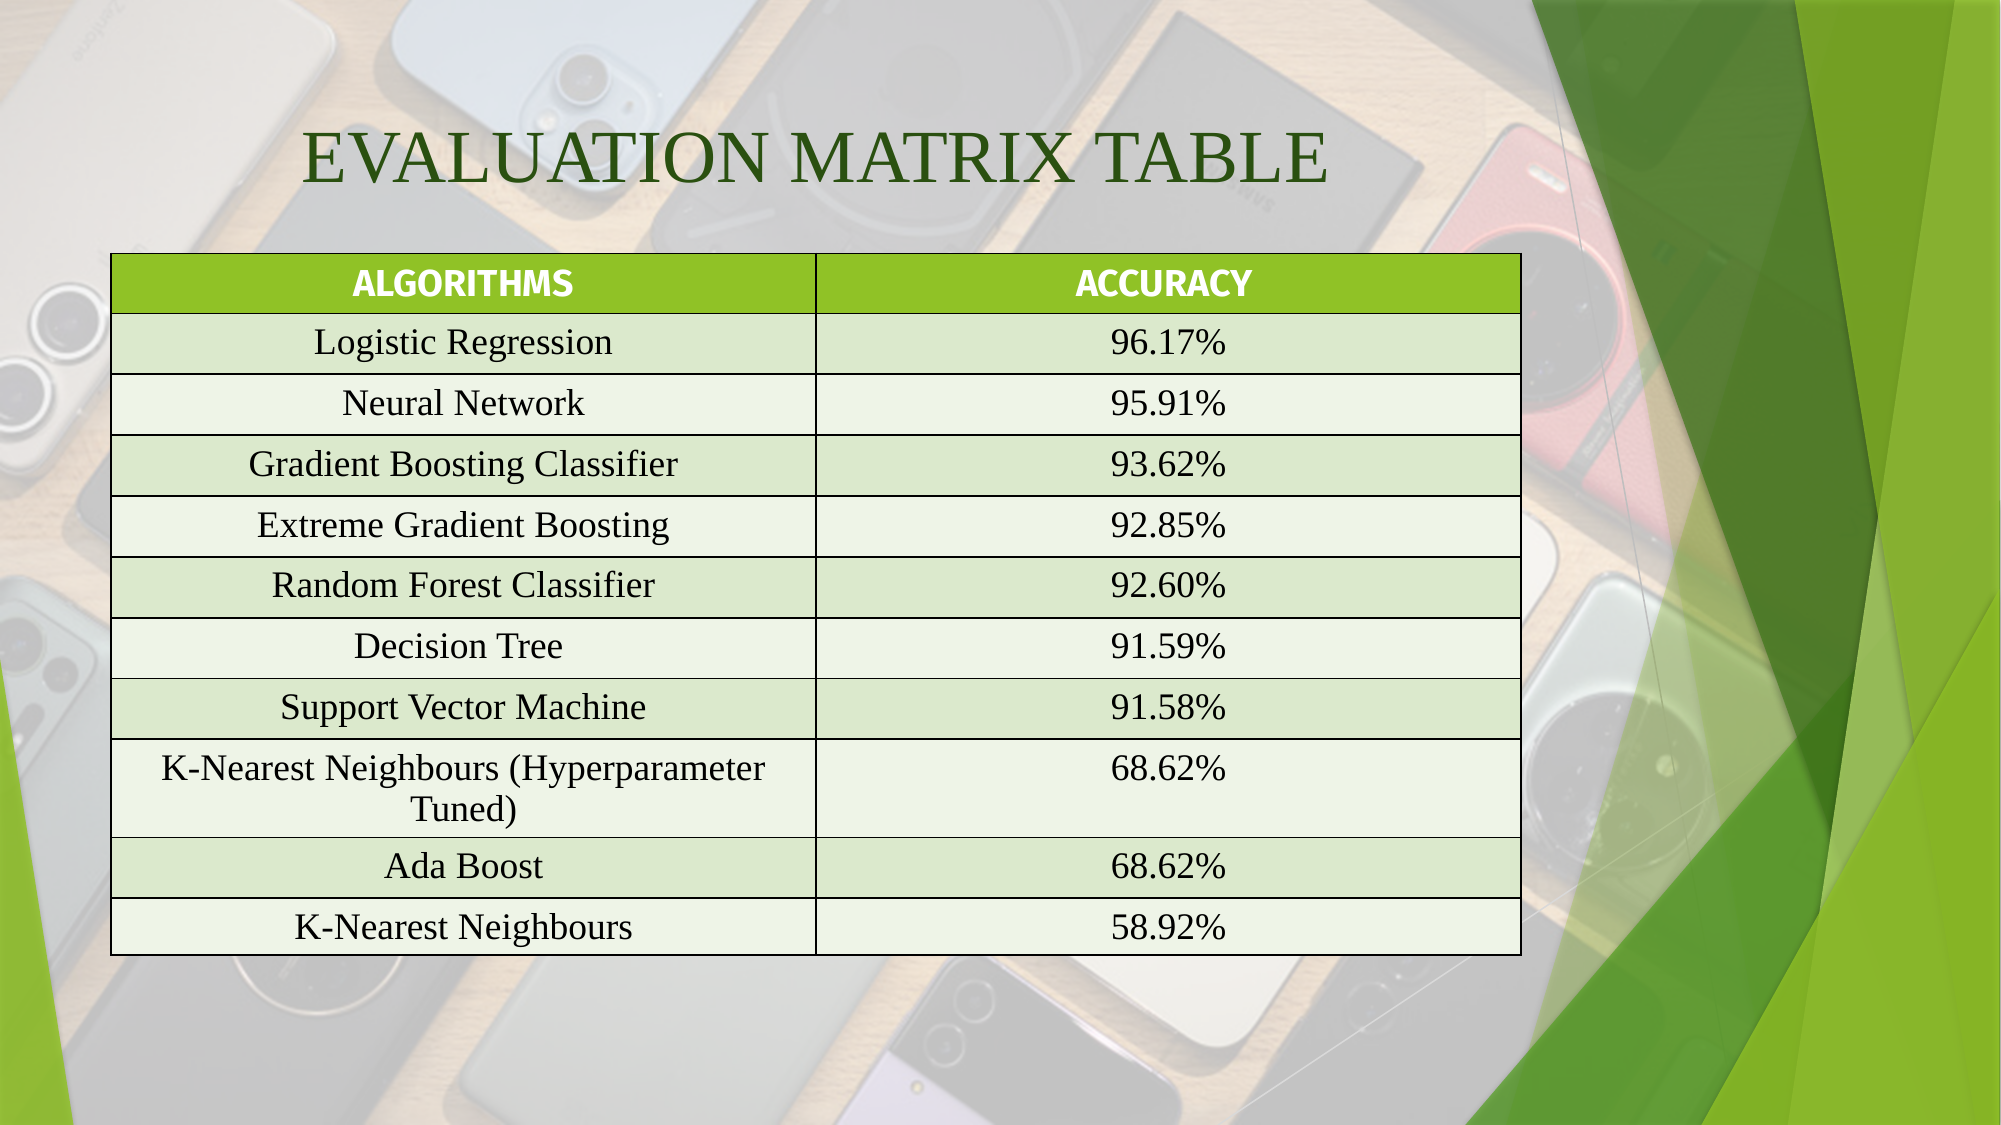

# EVALUATION MATRIX TABLE
| ALGORITHMS | ACCURACY |
| --- | --- |
| Logistic Regression | 96.17% |
| Neural Network | 95.91% |
| Gradient Boosting Classifier | 93.62% |
| Extreme Gradient Boosting | 92.85% |
| Random Forest Classifier | 92.60% |
| Decision Tree | 91.59% |
| Support Vector Machine | 91.58% |
| K-Nearest Neighbours (Hyperparameter Tuned) | 68.62% |
| Ada Boost | 68.62% |
| K-Nearest Neighbours | 58.92% |